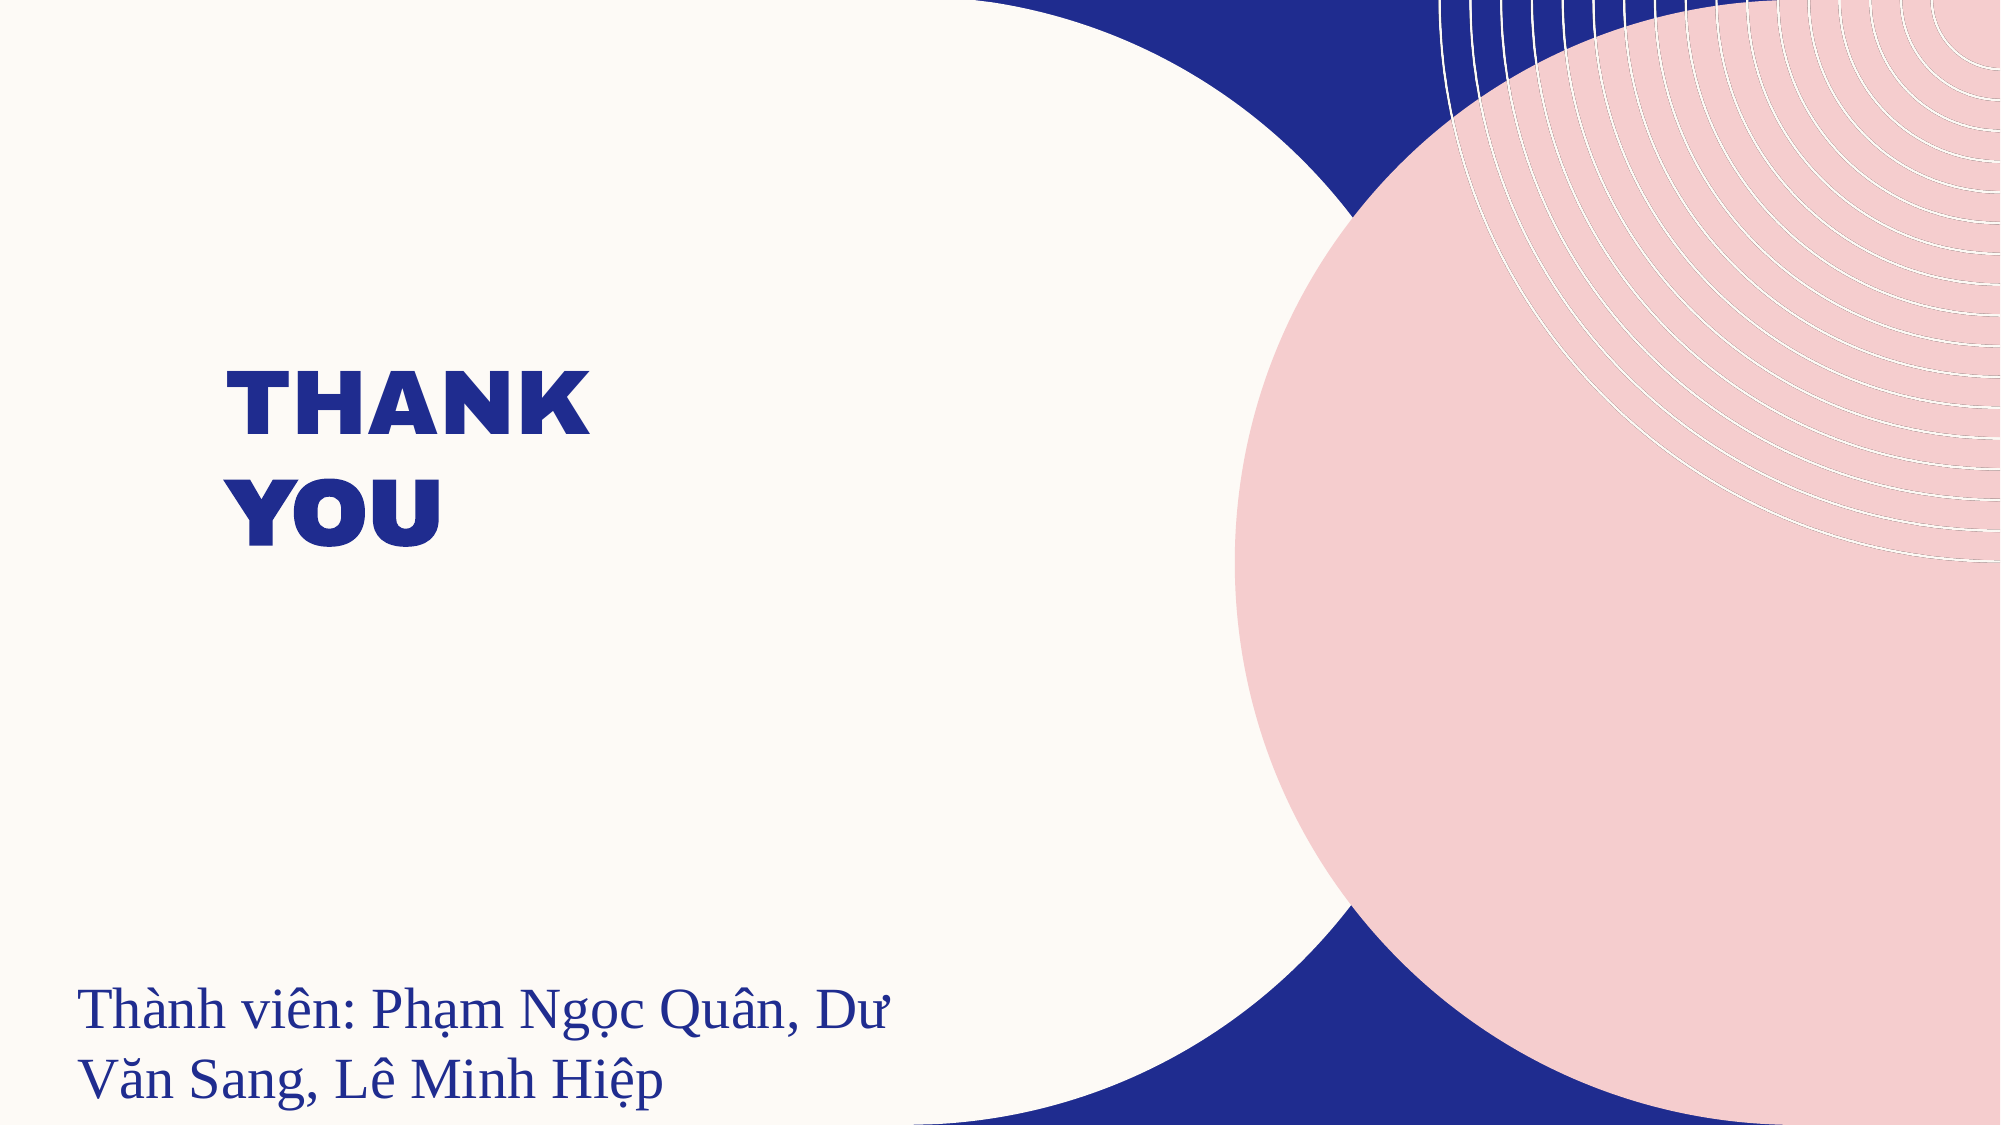

# Thank you
Thành viên: Phạm Ngọc Quân, Dư Văn Sang, Lê Minh Hiệp